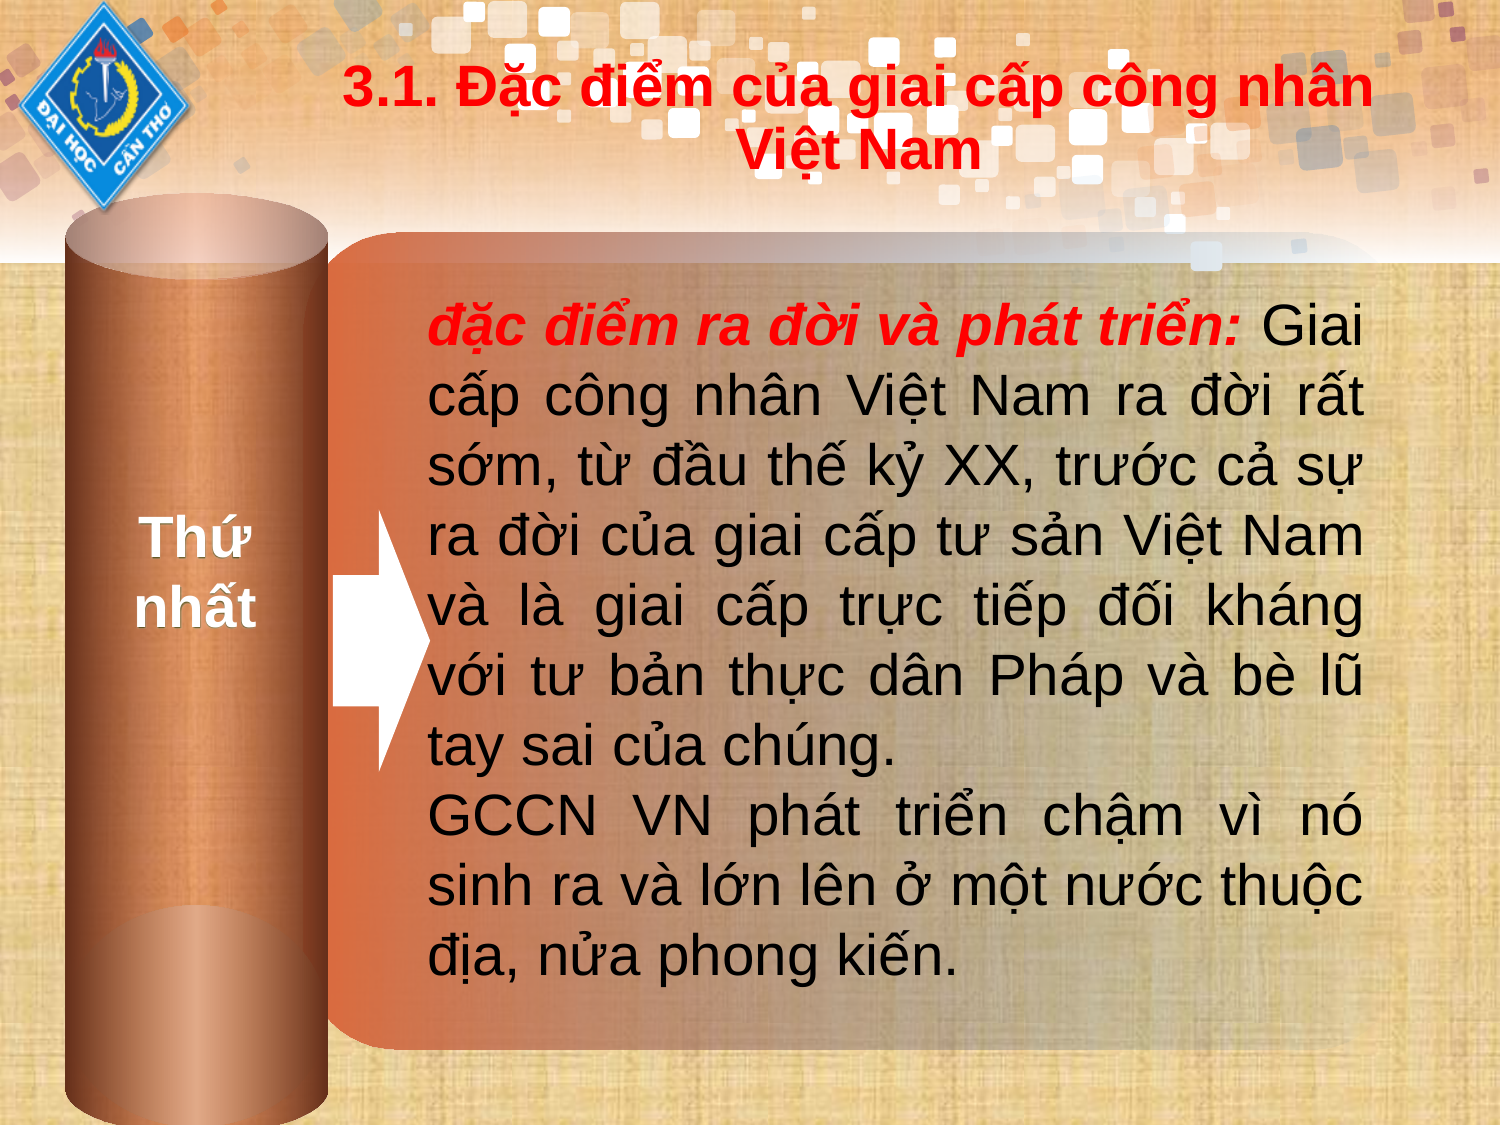

# 3.1. Đặc điểm của giai cấp công nhân Việt Nam

đặc điểm ra đời và phát triển: Giai cấp công nhân Việt Nam ra đời rất sớm, từ đầu thế kỷ XX, trước cả sự ra đời của giai cấp tư sản Việt Nam và là giai cấp trực tiếp đối kháng với tư bản thực dân Pháp và bè lũ tay sai của chúng.
GCCN VN phát triển chậm vì nó sinh ra và lớn lên ở một nước thuộc địa, nửa phong kiến.
Thứ nhất